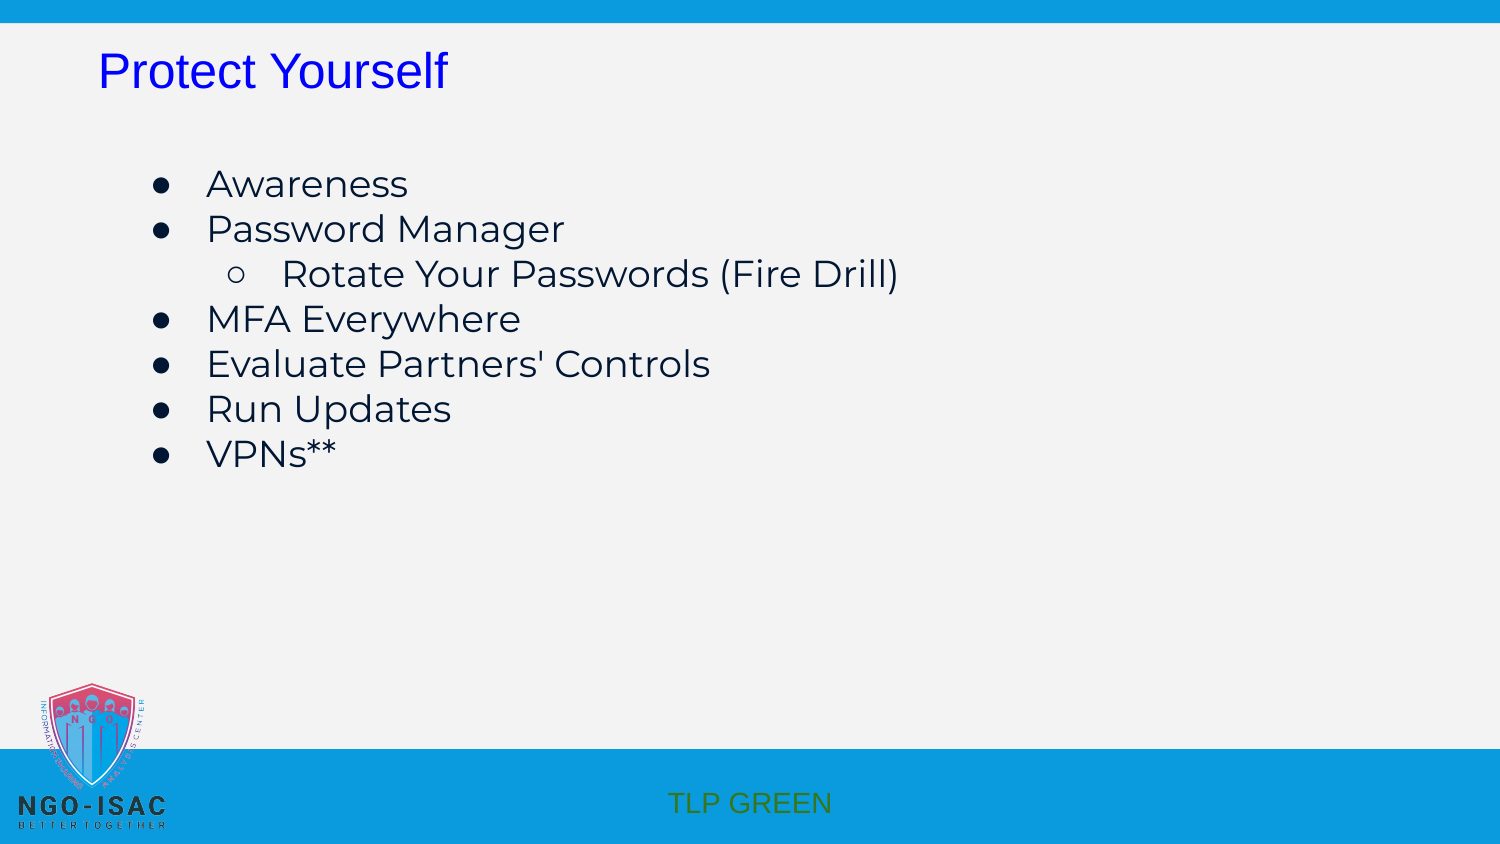

# Protect Yourself
Awareness
Password Manager
Rotate Your Passwords (Fire Drill)
MFA Everywhere
Evaluate Partners' Controls
Run Updates
VPNs**